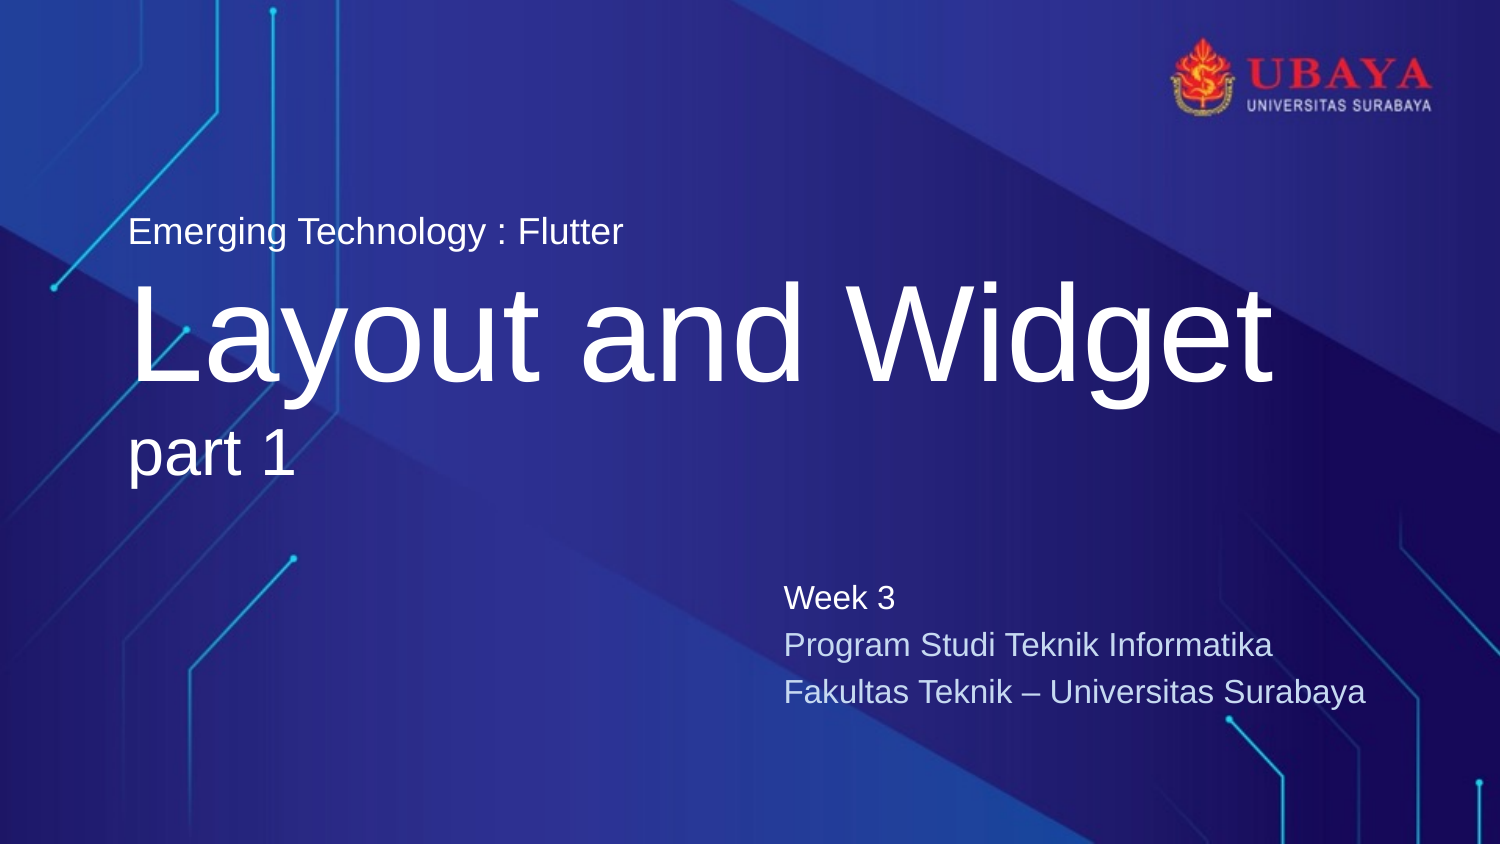

Emerging Technology : Flutter
# Layout and Widget part 1
Week 3
Program Studi Teknik Informatika
Fakultas Teknik – Universitas Surabaya